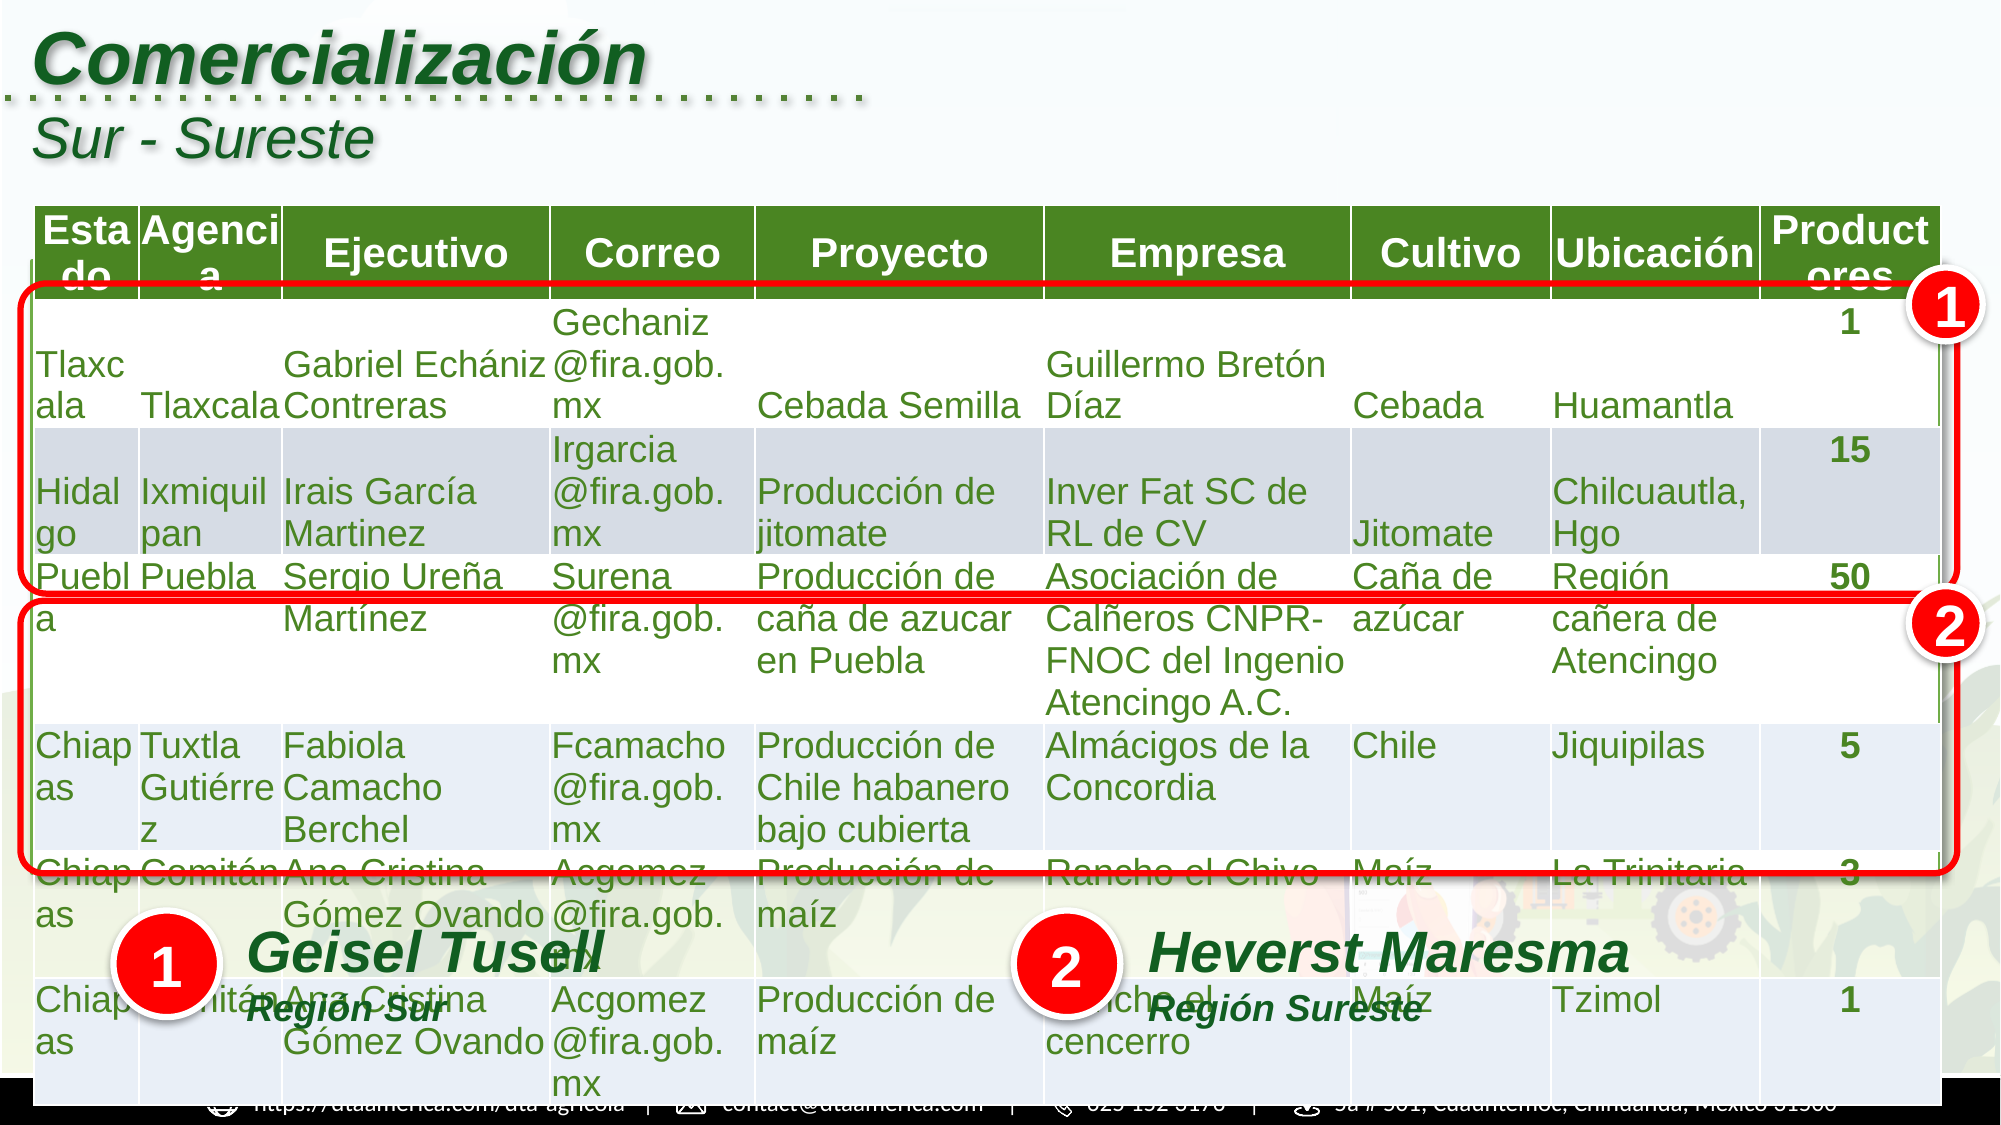

Comercialización
Sur - Sureste
| Estado | Agencia | Ejecutivo | Correo | Proyecto | Empresa | Cultivo | Ubicación | Productores |
| --- | --- | --- | --- | --- | --- | --- | --- | --- |
| Tlaxcala | Tlaxcala | Gabriel Echániz Contreras | Gechaniz @fira.gob.mx | Cebada Semilla | Guillermo Bretón Díaz | Cebada | Huamantla | 1 |
| Hidalgo | Ixmiquilpan | Irais García Martinez | Irgarcia @fira.gob.mx | Producción de jitomate | Inver Fat SC de RL de CV | Jitomate | Chilcuautla, Hgo | 15 |
| Puebla | Puebla | Sergio Ureña Martínez | Surena @fira.gob.mx | Producción de caña de azucar en Puebla | Asociación de Calñeros CNPR-FNOC del Ingenio Atencingo A.C. | Caña de azúcar | Región cañera de Atencingo | 50 |
| Chiapas | Tuxtla Gutiérrez | Fabiola Camacho Berchel | Fcamacho @fira.gob.mx | Producción de Chile habanero bajo cubierta | Almácigos de la Concordia | Chile | Jiquipilas | 5 |
| Chiapas | Comitán | Ana Cristina Gómez Ovando | Acgomez @fira.gob.mx | Producción de maíz | Rancho el Chivo | Maíz | La Trinitaria | 3 |
| Chiapas | Comitán | Ana Cristina Gómez Ovando | Acgomez @fira.gob.mx | Producción de maíz | Rancho el cencerro | Maíz | Tzimol | 1 |

1

2

Geisel Tusell	Heverst Maresma
Región Sur	Región Sureste
1
2